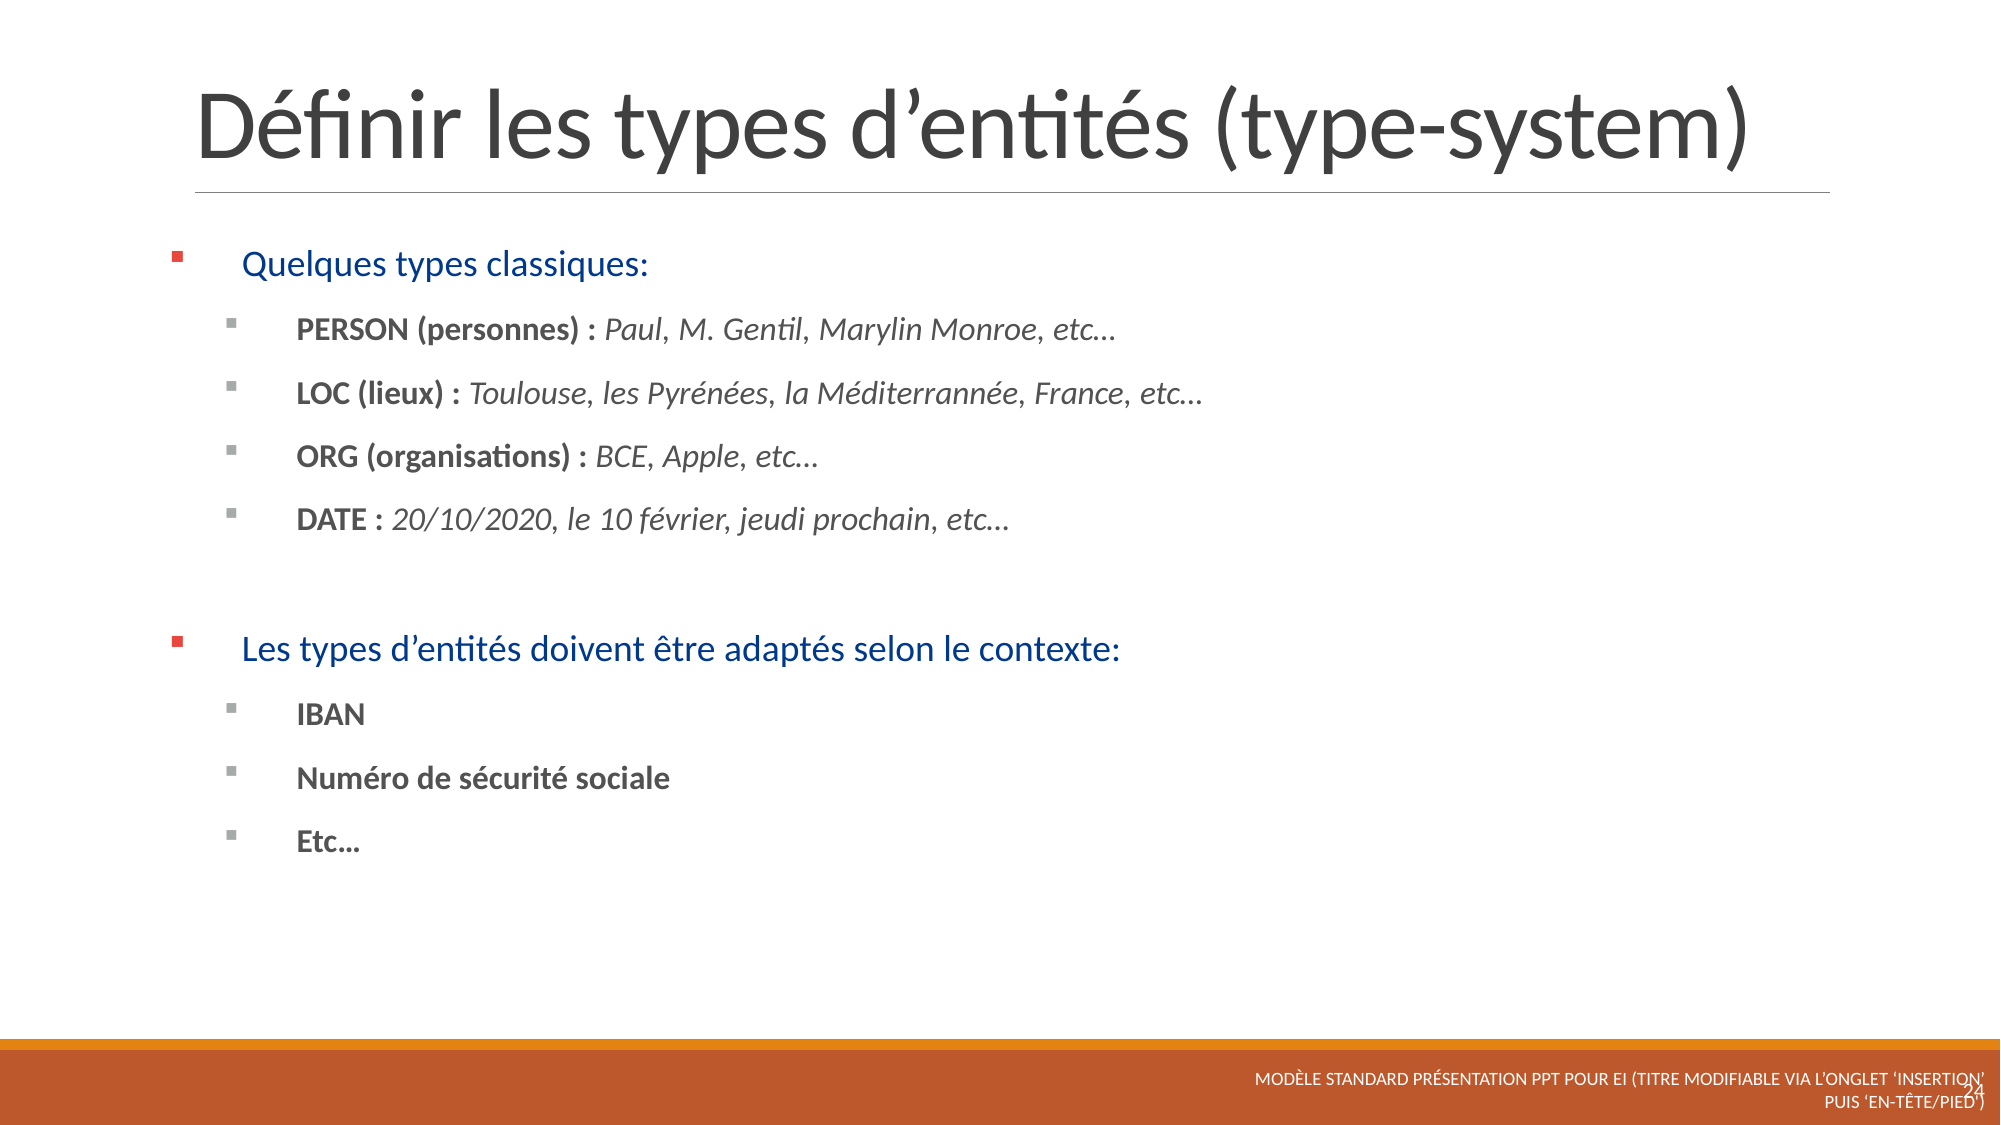

# Définir les types d’entités (type-system)
Quelques types classiques:
PERSON (personnes) : Paul, M. Gentil, Marylin Monroe, etc…
LOC (lieux) : Toulouse, les Pyrénées, la Méditerrannée, France, etc…
ORG (organisations) : BCE, Apple, etc…
DATE : 20/10/2020, le 10 février, jeudi prochain, etc…

Les types d’entités doivent être adaptés selon le contexte:
IBAN
Numéro de sécurité sociale
Etc…
Modèle standard présentation PPT pour EI (titre modifiable via l’onglet ‘INSERTION’ puis ‘En-tête/Pied')
24